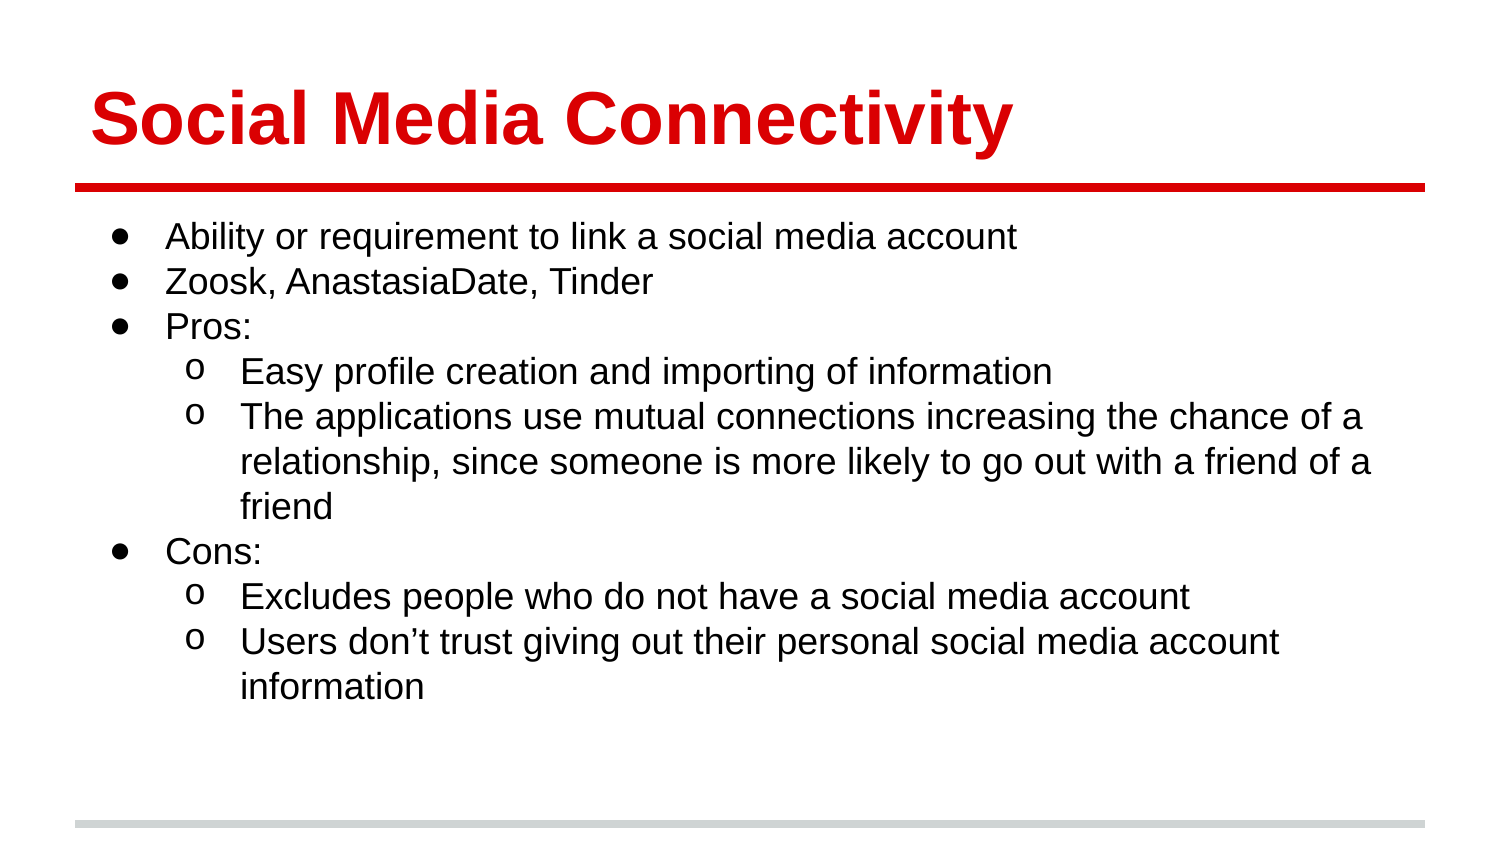

# Social Media Connectivity
Ability or requirement to link a social media account
Zoosk, AnastasiaDate, Tinder
Pros:
Easy profile creation and importing of information
The applications use mutual connections increasing the chance of a relationship, since someone is more likely to go out with a friend of a friend
Cons:
Excludes people who do not have a social media account
Users don’t trust giving out their personal social media account information